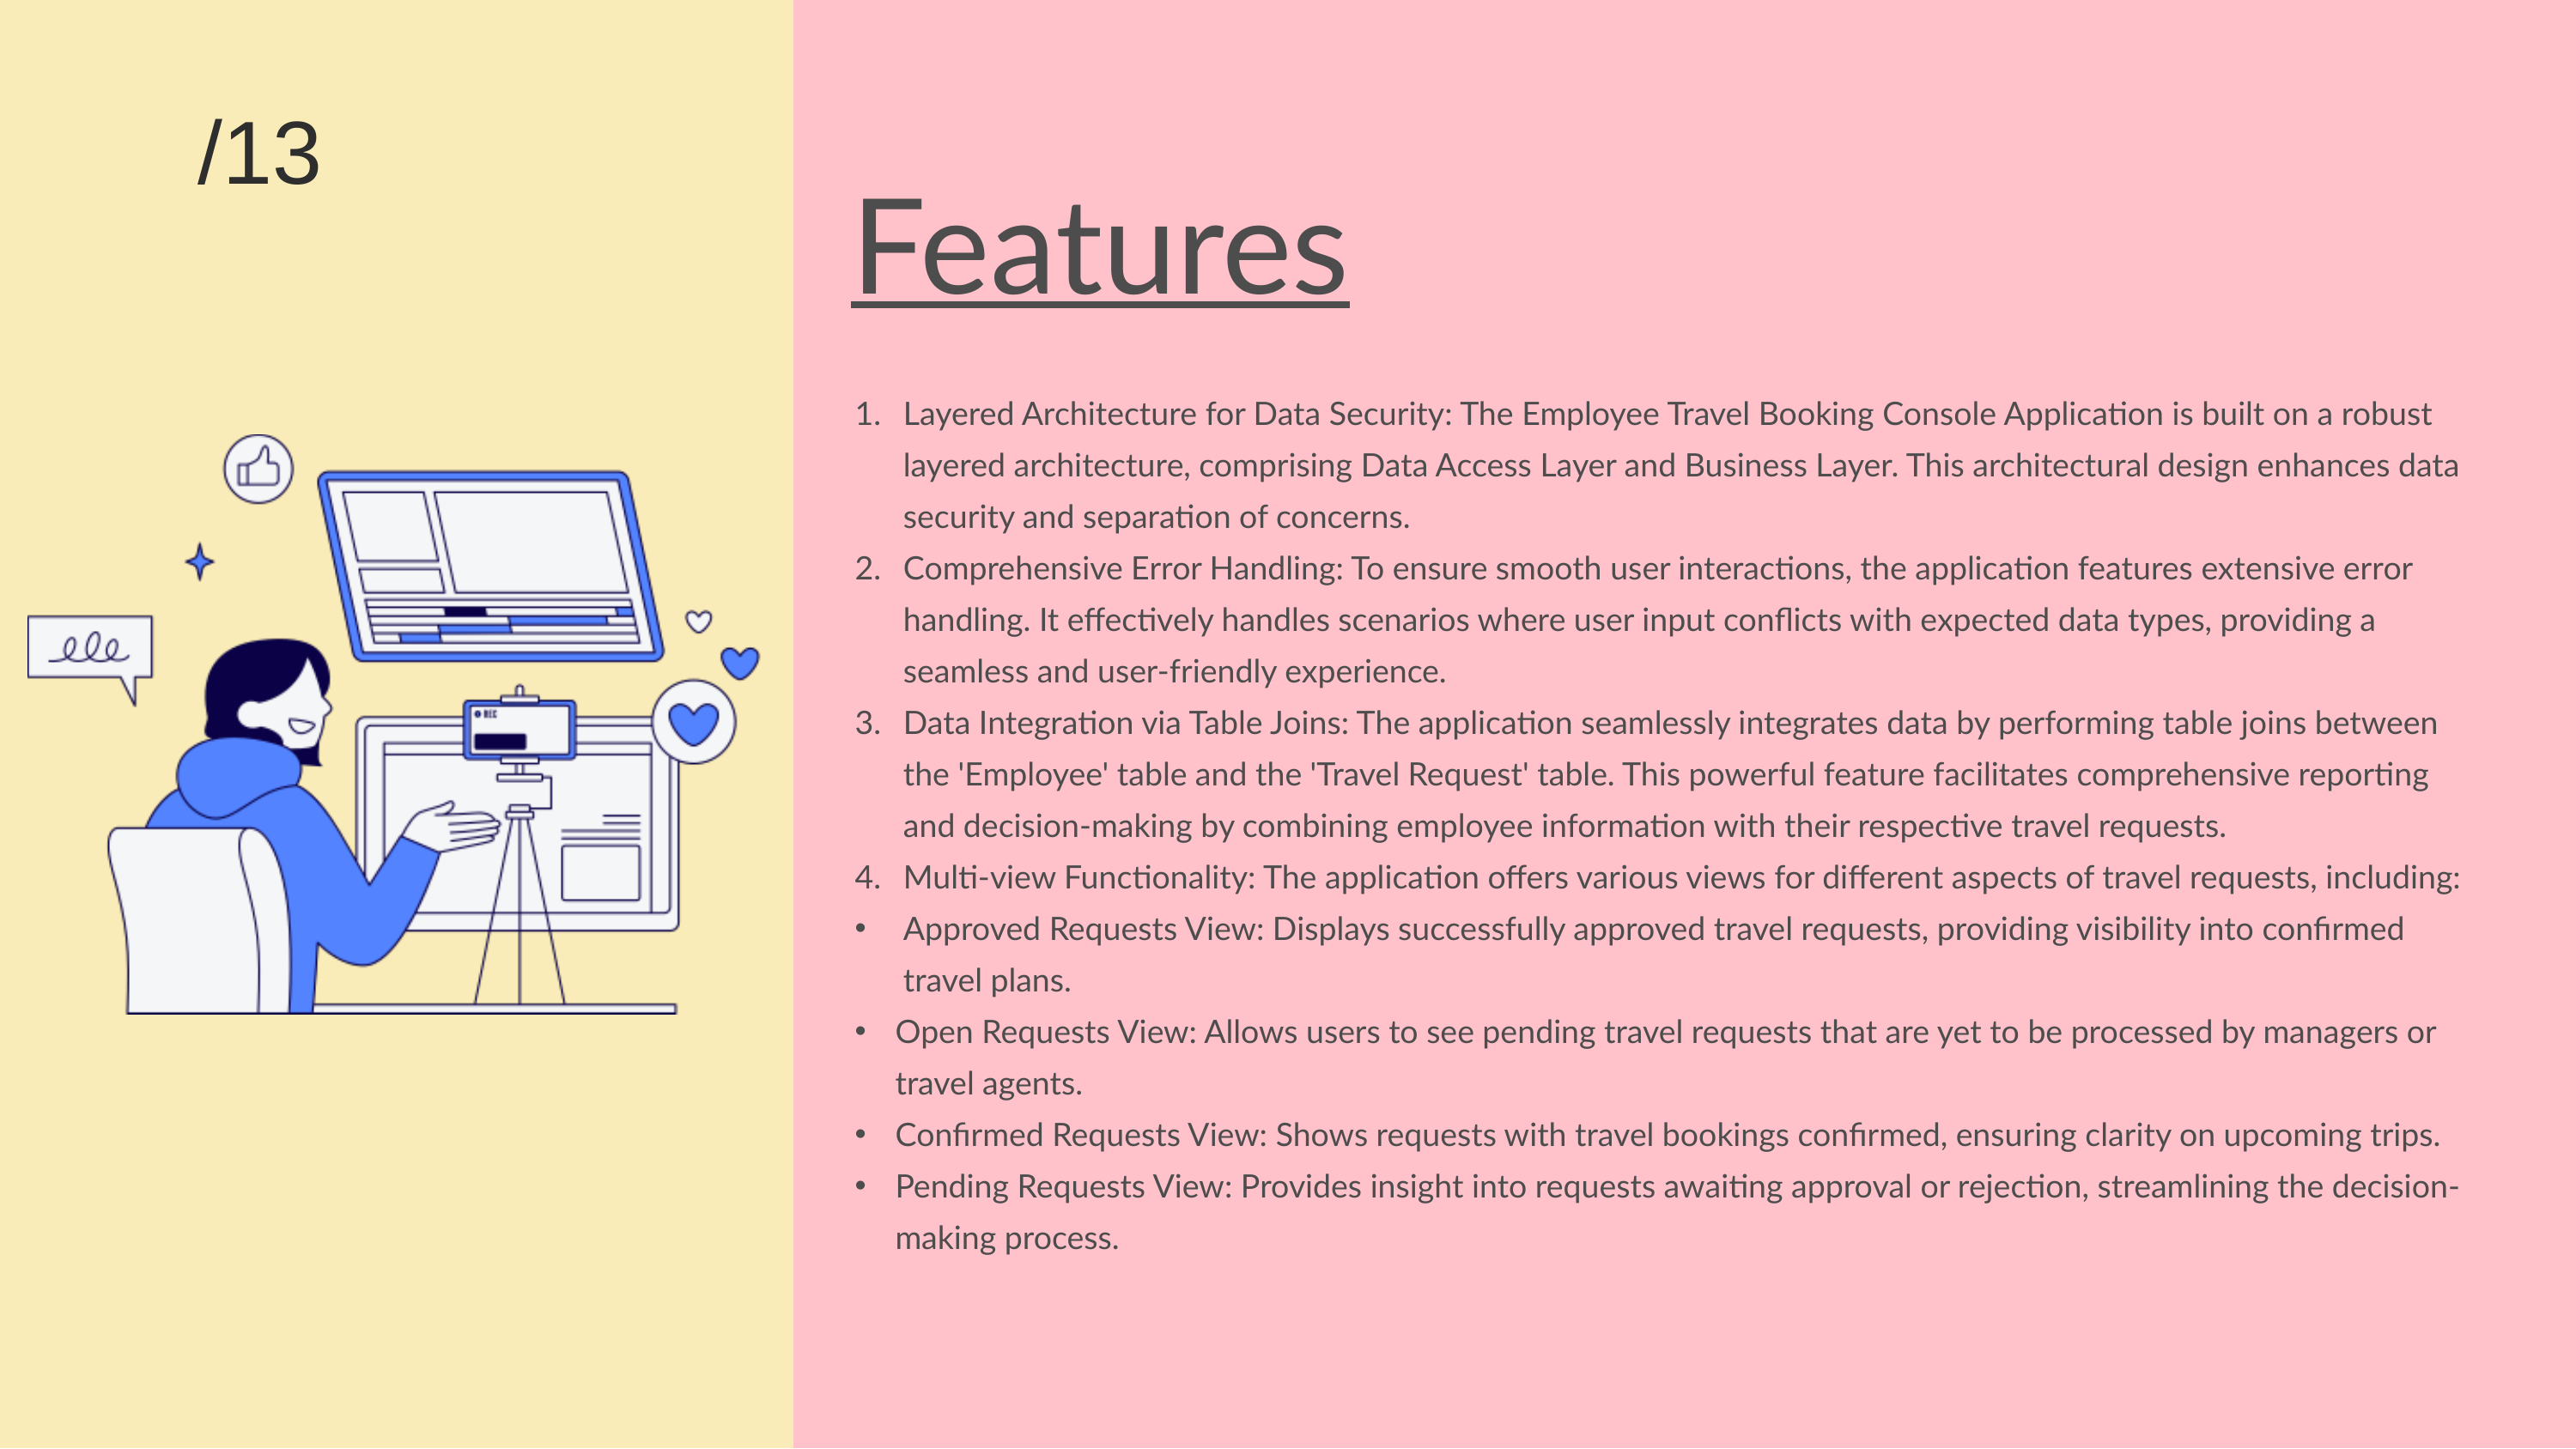

/13
Features
Layered Architecture for Data Security: The Employee Travel Booking Console Application is built on a robust layered architecture, comprising Data Access Layer and Business Layer. This architectural design enhances data security and separation of concerns.
Comprehensive Error Handling: To ensure smooth user interactions, the application features extensive error handling. It effectively handles scenarios where user input conflicts with expected data types, providing a seamless and user-friendly experience.
Data Integration via Table Joins: The application seamlessly integrates data by performing table joins between   the 'Employee' table and the 'Travel Request' table. This powerful feature facilitates comprehensive reporting and decision-making by combining employee information with their respective travel requests.
Multi-view Functionality: The application offers various views for different aspects of travel requests, including:
Approved Requests View: Displays successfully approved travel requests, providing visibility into confirmed travel plans.
Open Requests View: Allows users to see pending travel requests that are yet to be processed by managers or travel agents.
Confirmed Requests View: Shows requests with travel bookings confirmed, ensuring clarity on upcoming trips.
Pending Requests View: Provides insight into requests awaiting approval or rejection, streamlining the decision-making process.